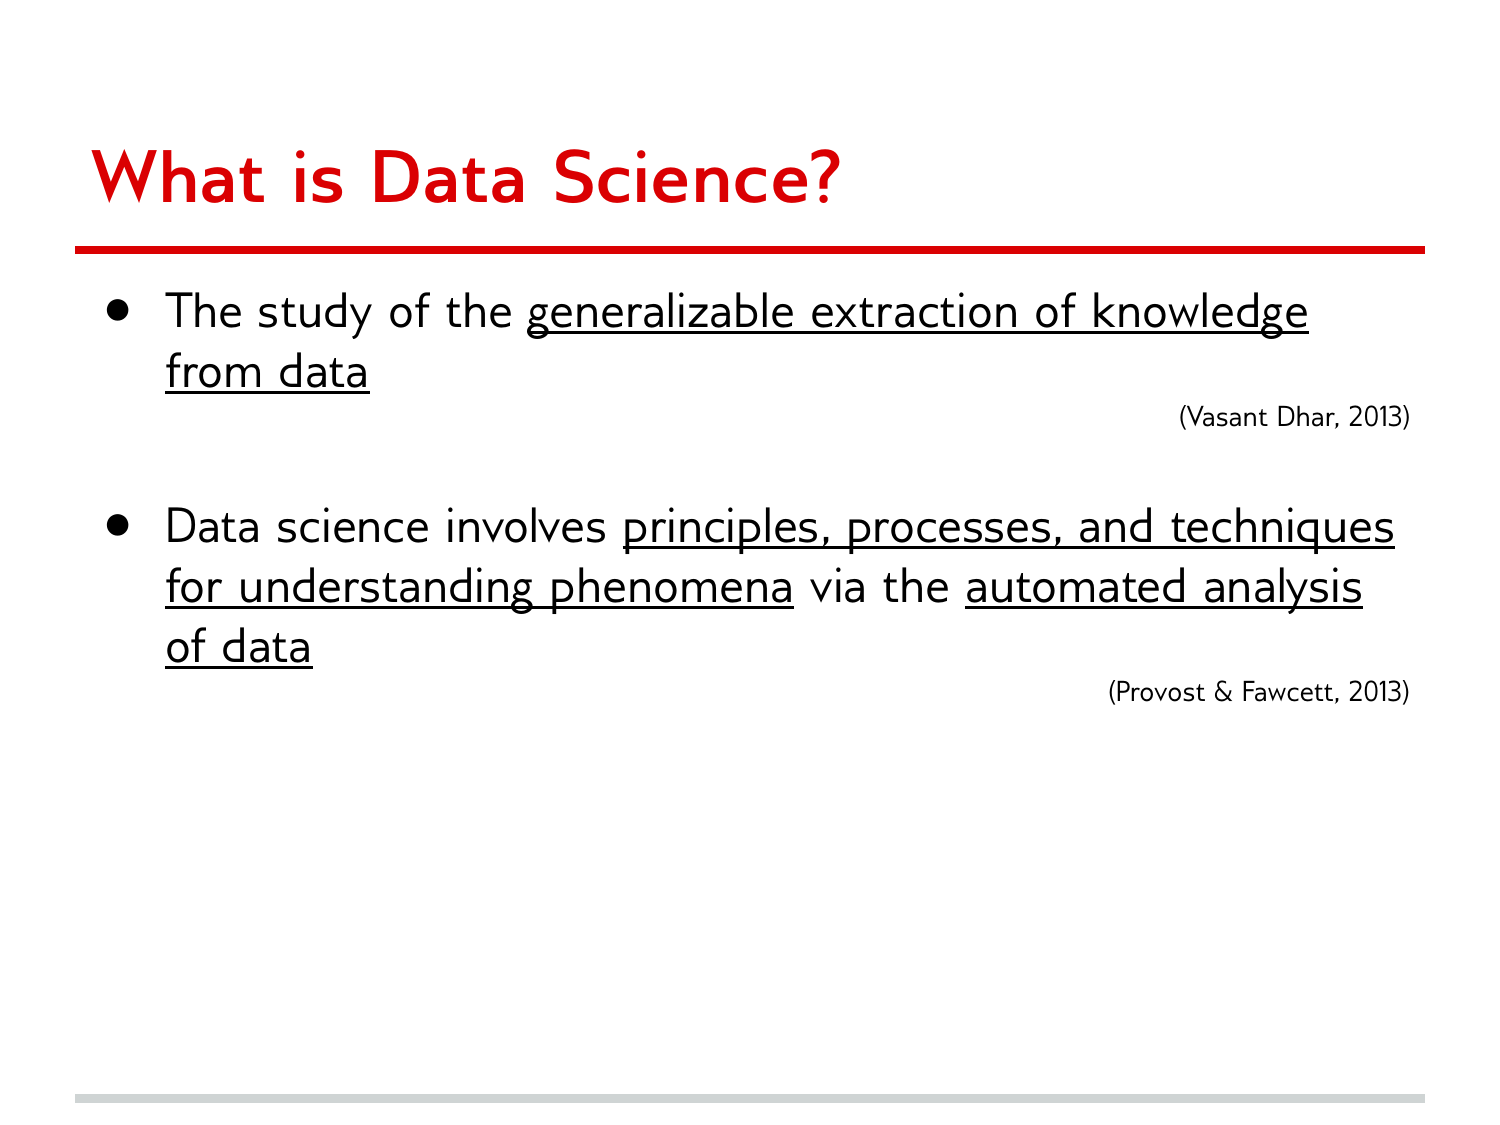

# What is Data Science?
The study of the generalizable extraction of knowledge from data
(Vasant Dhar, 2013)

Data science involves principles, processes, and techniques for understanding phenomena via the automated analysis of data
(Provost & Fawcett, 2013)